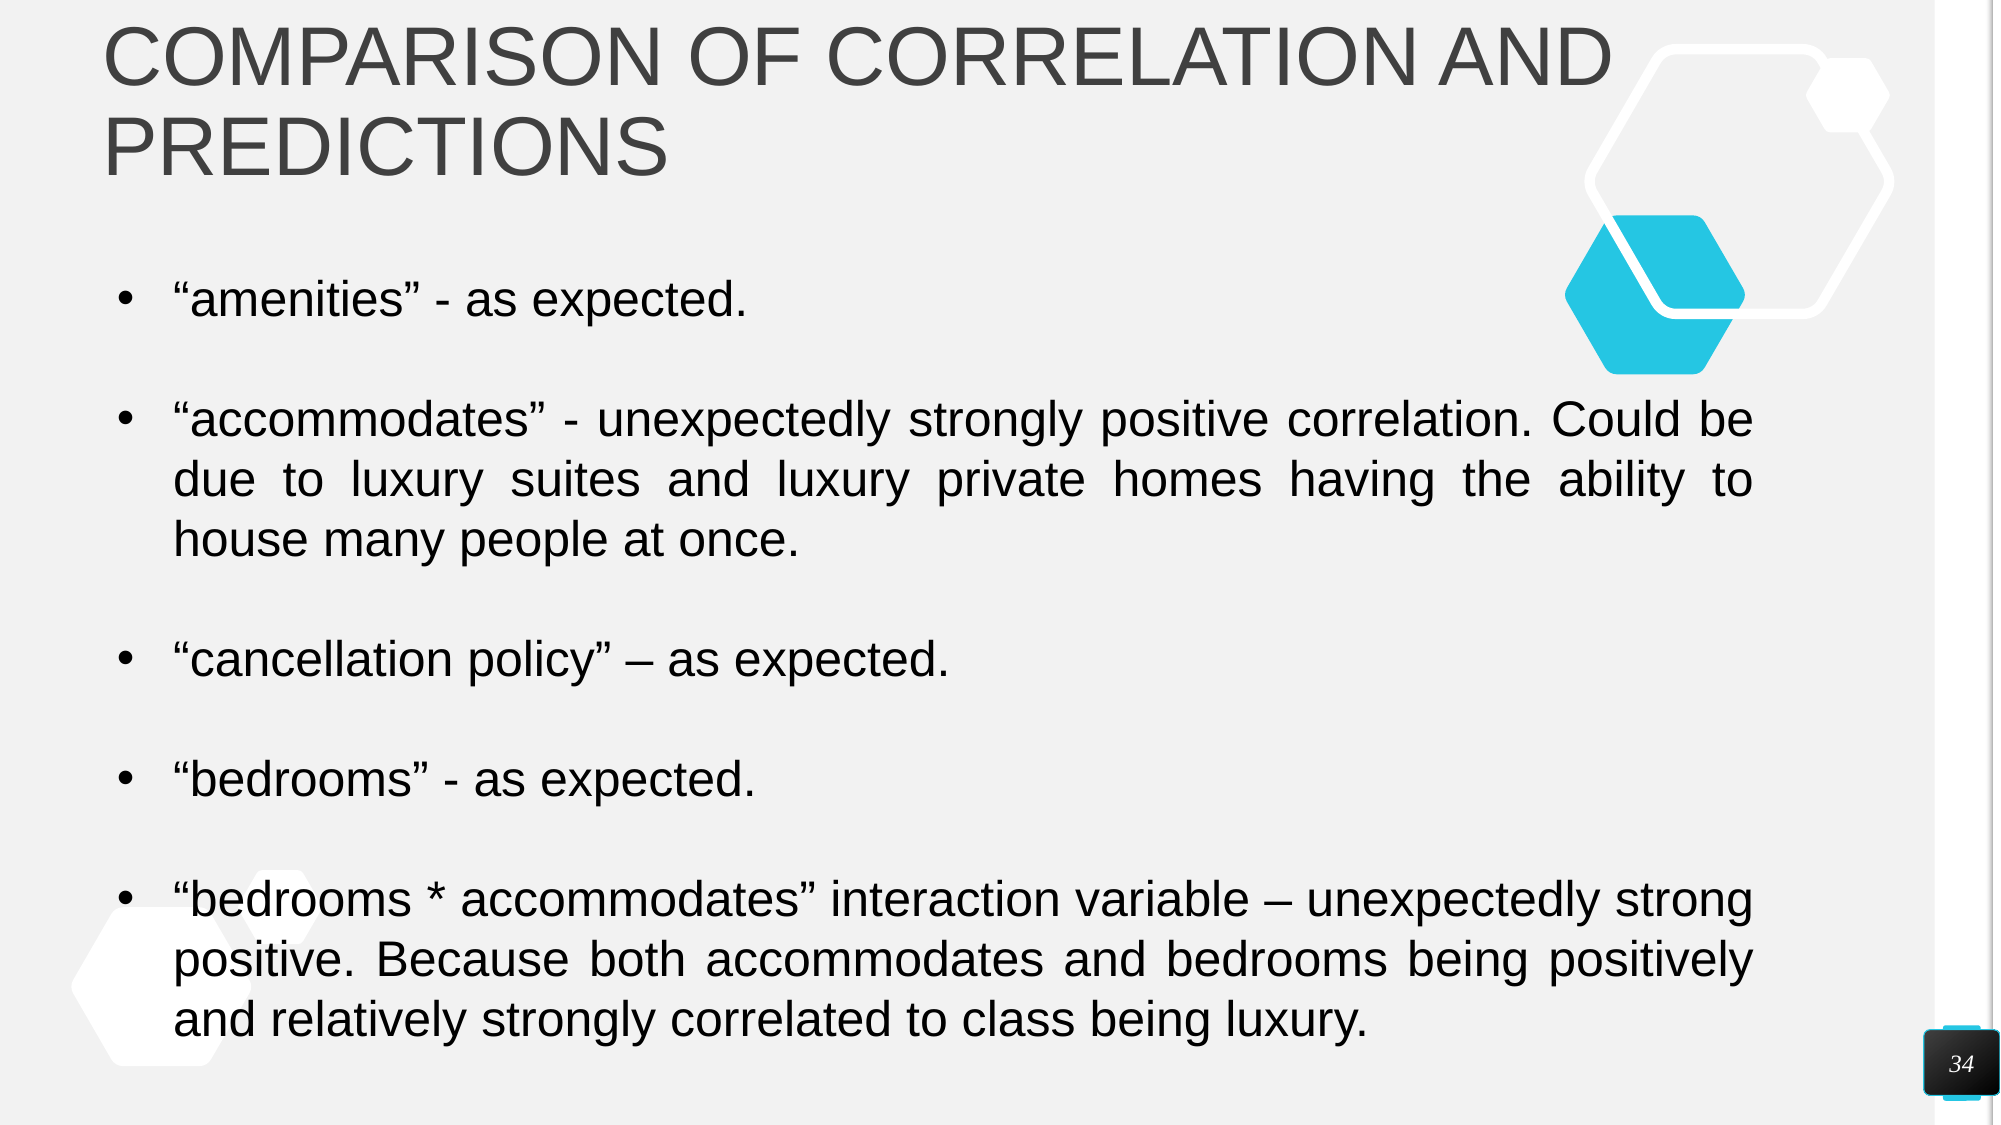

# Comparison of Correlation and Predictions
“amenities” - as expected.

“accommodates” - unexpectedly strongly positive correlation. Could be due to luxury suites and luxury private homes having the ability to house many people at once.

“cancellation policy” – as expected.

“bedrooms” - as expected.

“bedrooms * accommodates” interaction variable – unexpectedly strong positive. Because both accommodates and bedrooms being positively and relatively strongly correlated to class being luxury.

34